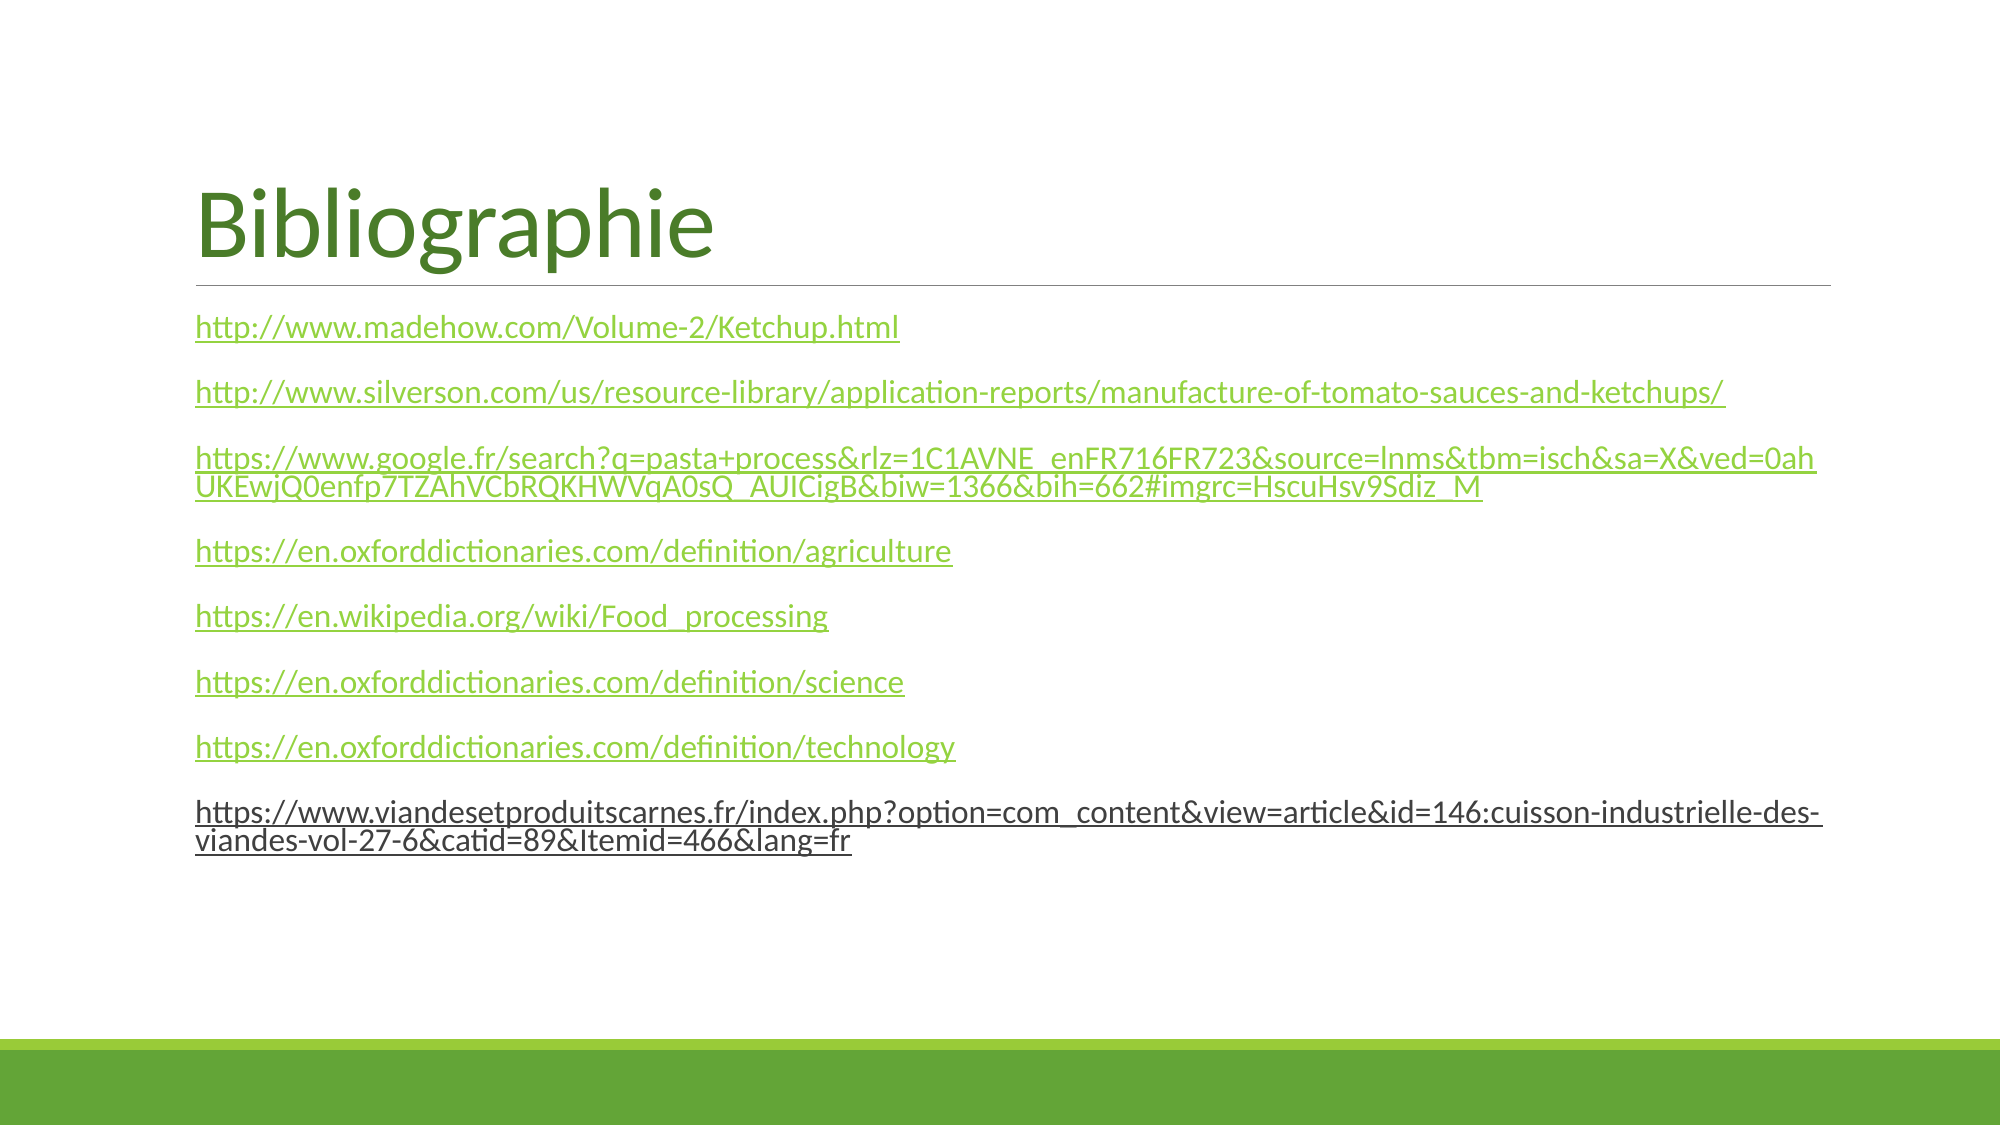

# Bibliographie
http://www.madehow.com/Volume-2/Ketchup.html
http://www.silverson.com/us/resource-library/application-reports/manufacture-of-tomato-sauces-and-ketchups/
https://www.google.fr/search?q=pasta+process&rlz=1C1AVNE_enFR716FR723&source=lnms&tbm=isch&sa=X&ved=0ahUKEwjQ0enfp7TZAhVCbRQKHWVqA0sQ_AUICigB&biw=1366&bih=662#imgrc=HscuHsv9Sdiz_M
https://en.oxforddictionaries.com/definition/agriculture
https://en.wikipedia.org/wiki/Food_processing
https://en.oxforddictionaries.com/definition/science
https://en.oxforddictionaries.com/definition/technology
https://www.viandesetproduitscarnes.fr/index.php?option=com_content&view=article&id=146:cuisson-industrielle-des-viandes-vol-27-6&catid=89&Itemid=466&lang=fr